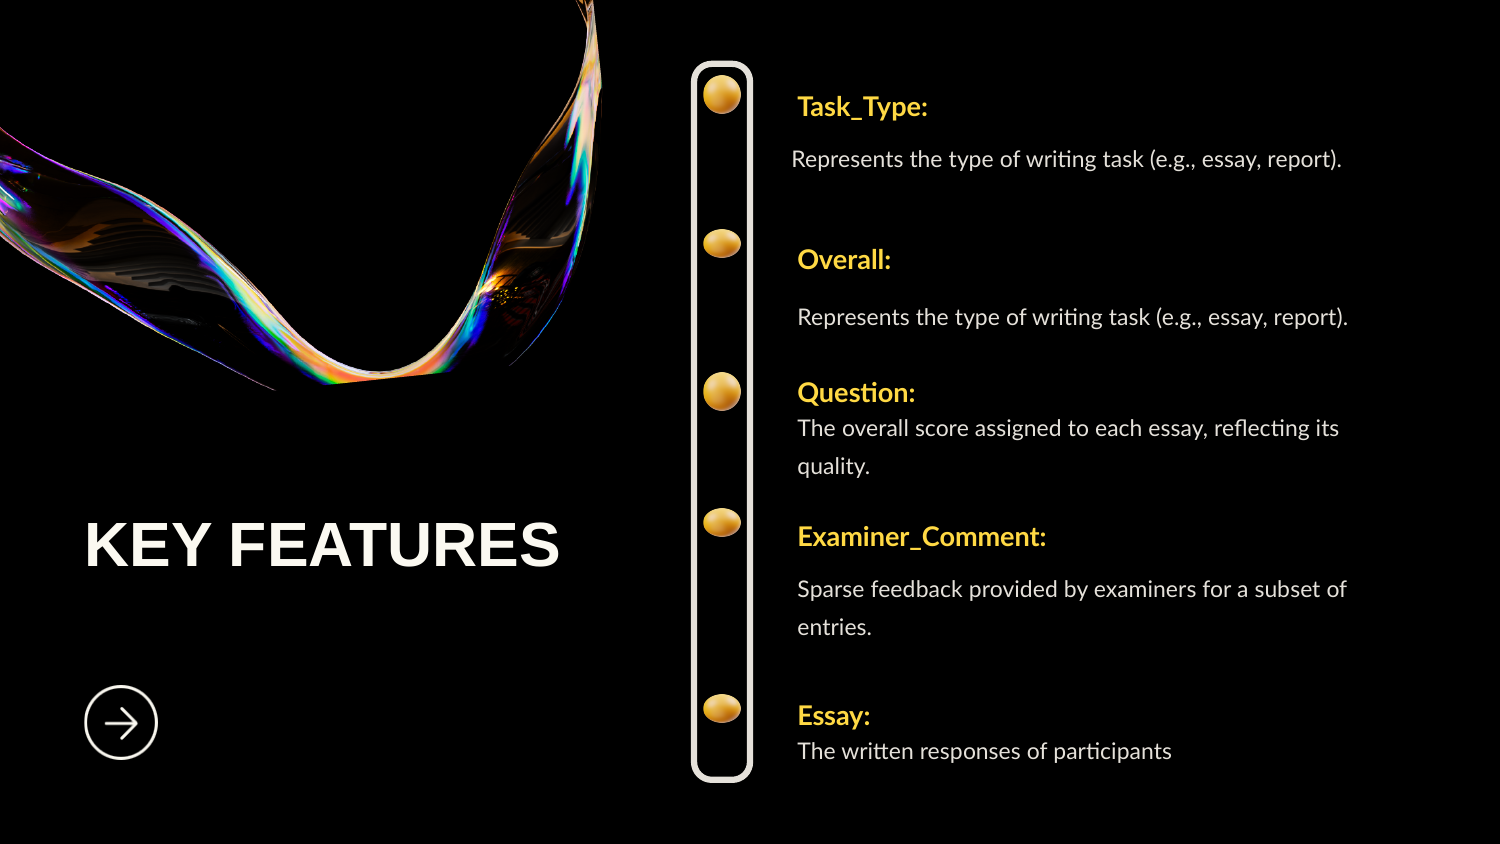

Task_Type:
Represents the type of writing task (e.g., essay, report).
Overall:

Represents the type of writing task (e.g., essay, report).
Question:

The overall score assigned to each essay, reflecting its quality.

KEY FEATURES
Examiner_Comment:

Sparse feedback provided by examiners for a subset of entries.
Essay:

The written responses of participants